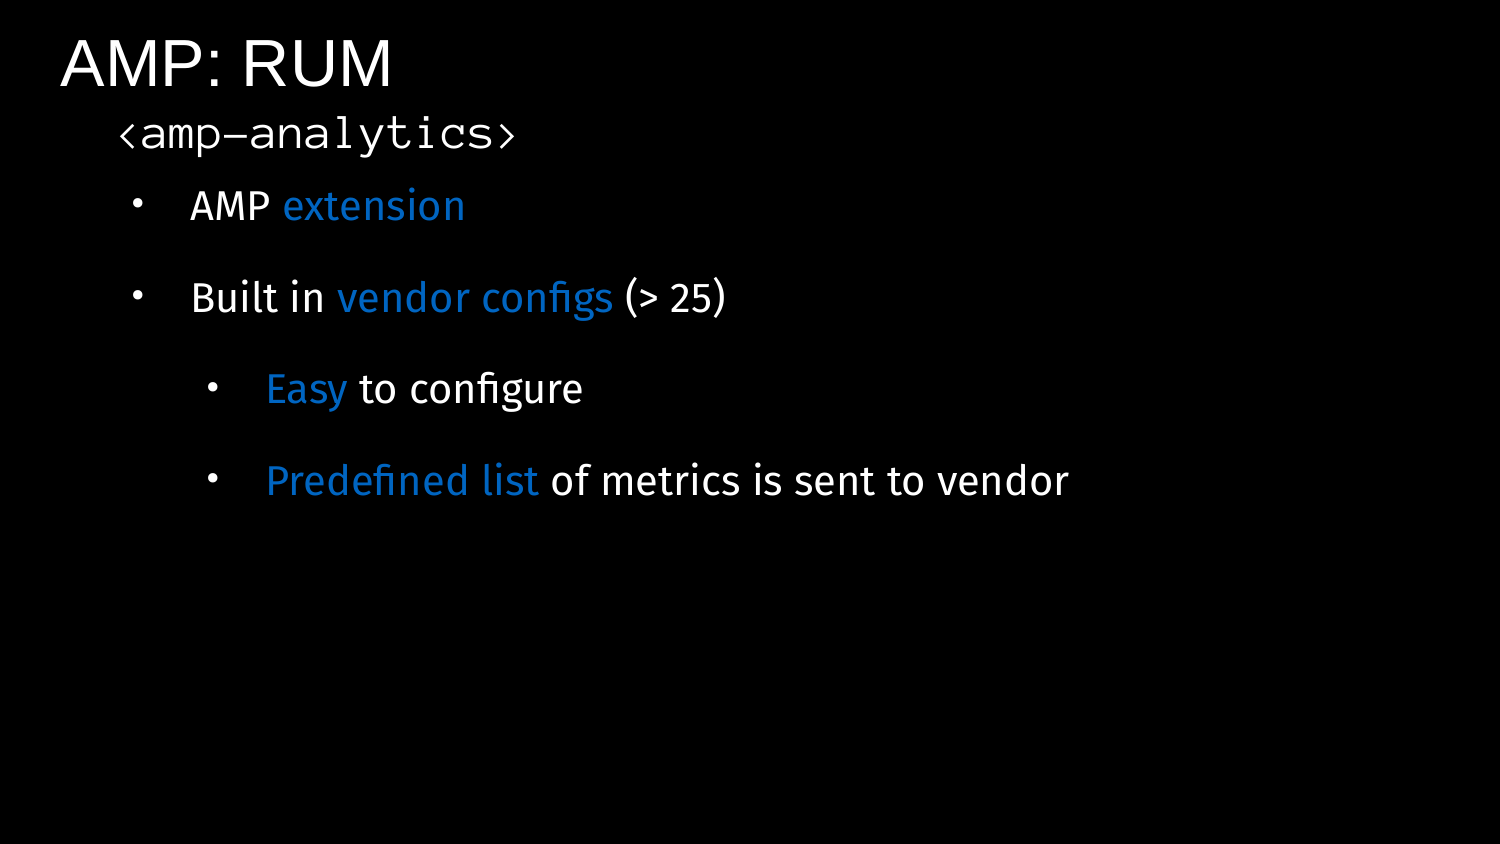

# AMP: RUM
<amp-analytics>
AMP extension
Built in vendor configs (> 25)
Easy to configure
Predefined list of metrics is sent to vendor